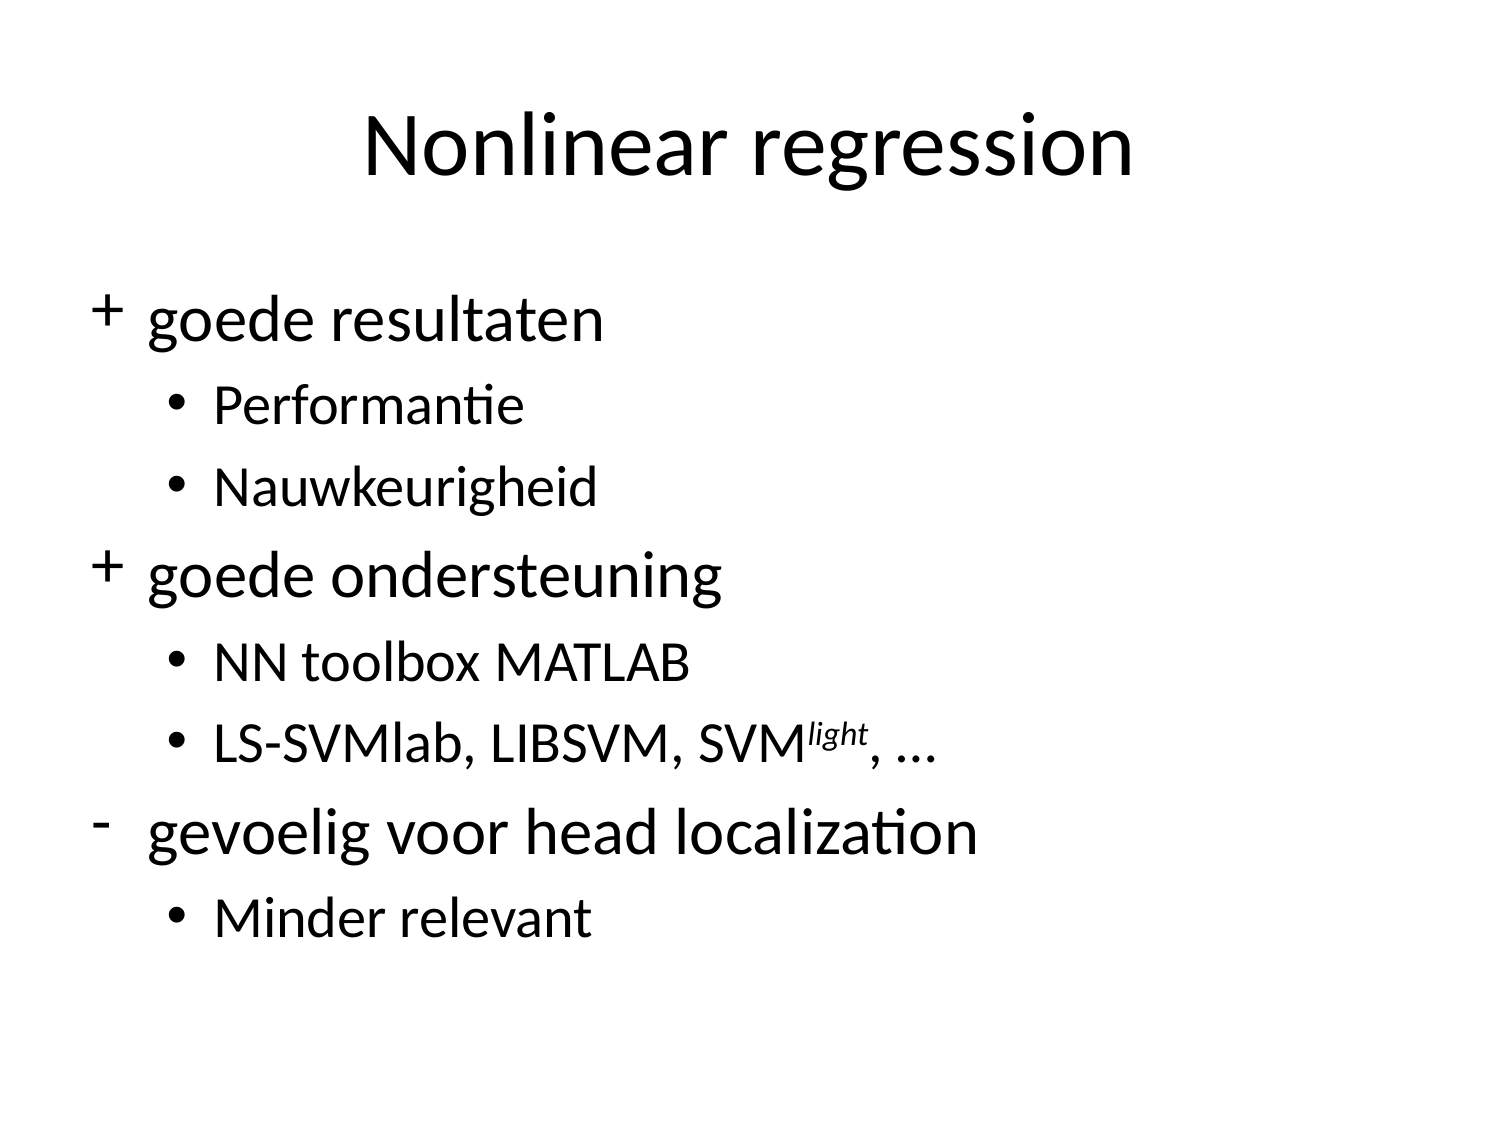

# Nonlinear regression
goede resultaten
Performantie
Nauwkeurigheid
goede ondersteuning
NN toolbox Matlab
LS-SVMlab, LIBSVM, SVMlight, …
gevoelig voor head localization
Minder relevant